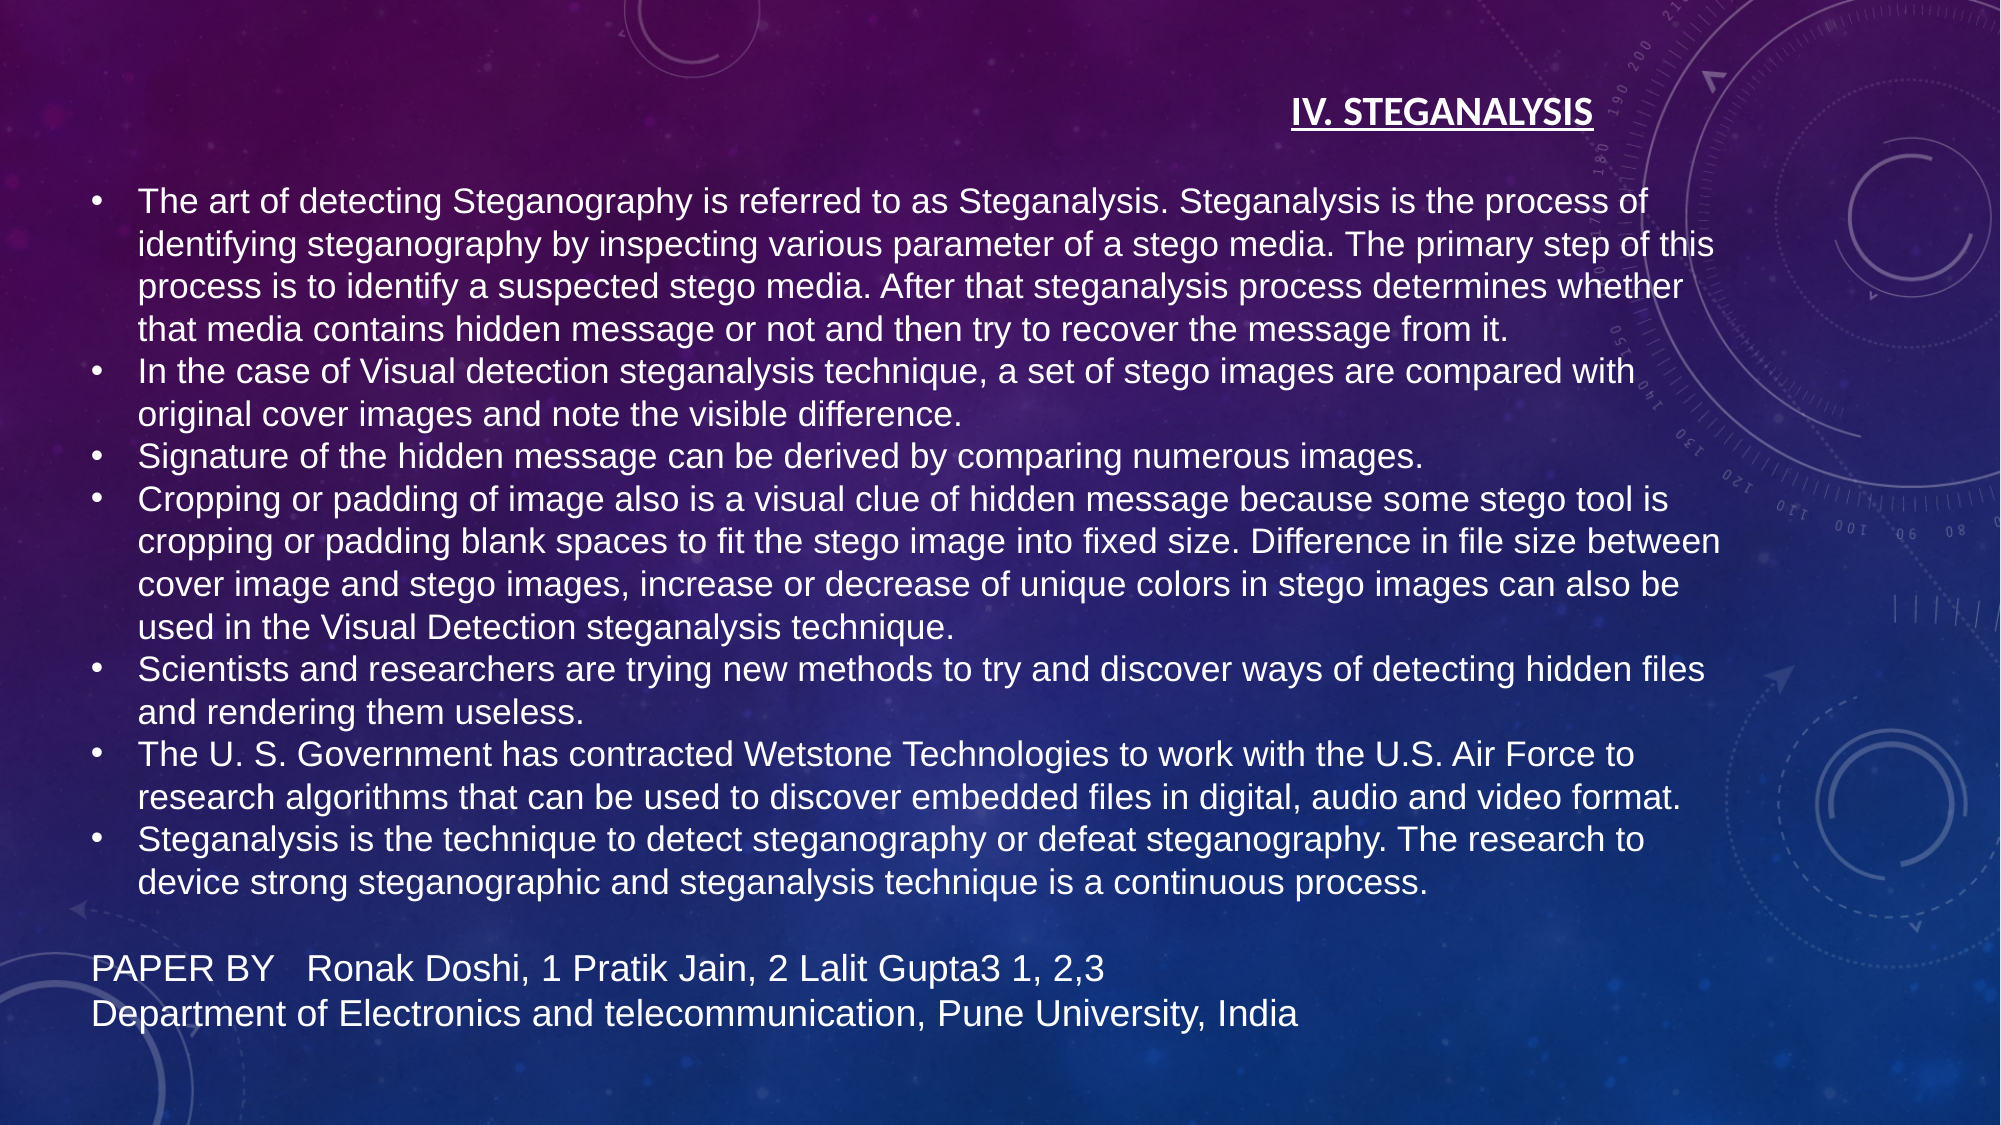

IV. STEGANALYSIS

The art of detecting Steganography is referred to as Steganalysis. Steganalysis is the process of identifying steganography by inspecting various parameter of a stego media. The primary step of this process is to identify a suspected stego media. After that steganalysis process determines whether that media contains hidden message or not and then try to recover the message from it.
In the case of Visual detection steganalysis technique, a set of stego images are compared with original cover images and note the visible difference.
Signature of the hidden message can be derived by comparing numerous images.
Cropping or padding of image also is a visual clue of hidden message because some stego tool is cropping or padding blank spaces to fit the stego image into fixed size. Difference in file size between cover image and stego images, increase or decrease of unique colors in stego images can also be used in the Visual Detection steganalysis technique.
Scientists and researchers are trying new methods to try and discover ways of detecting hidden files and rendering them useless.
The U. S. Government has contracted Wetstone Technologies to work with the U.S. Air Force to research algorithms that can be used to discover embedded files in digital, audio and video format.
Steganalysis is the technique to detect steganography or defeat steganography. The research to device strong steganographic and steganalysis technique is a continuous process.

PAPER BY   Ronak Doshi, 1 Pratik Jain, 2 Lalit Gupta3 1, 2,3
Department of Electronics and telecommunication, Pune University, India